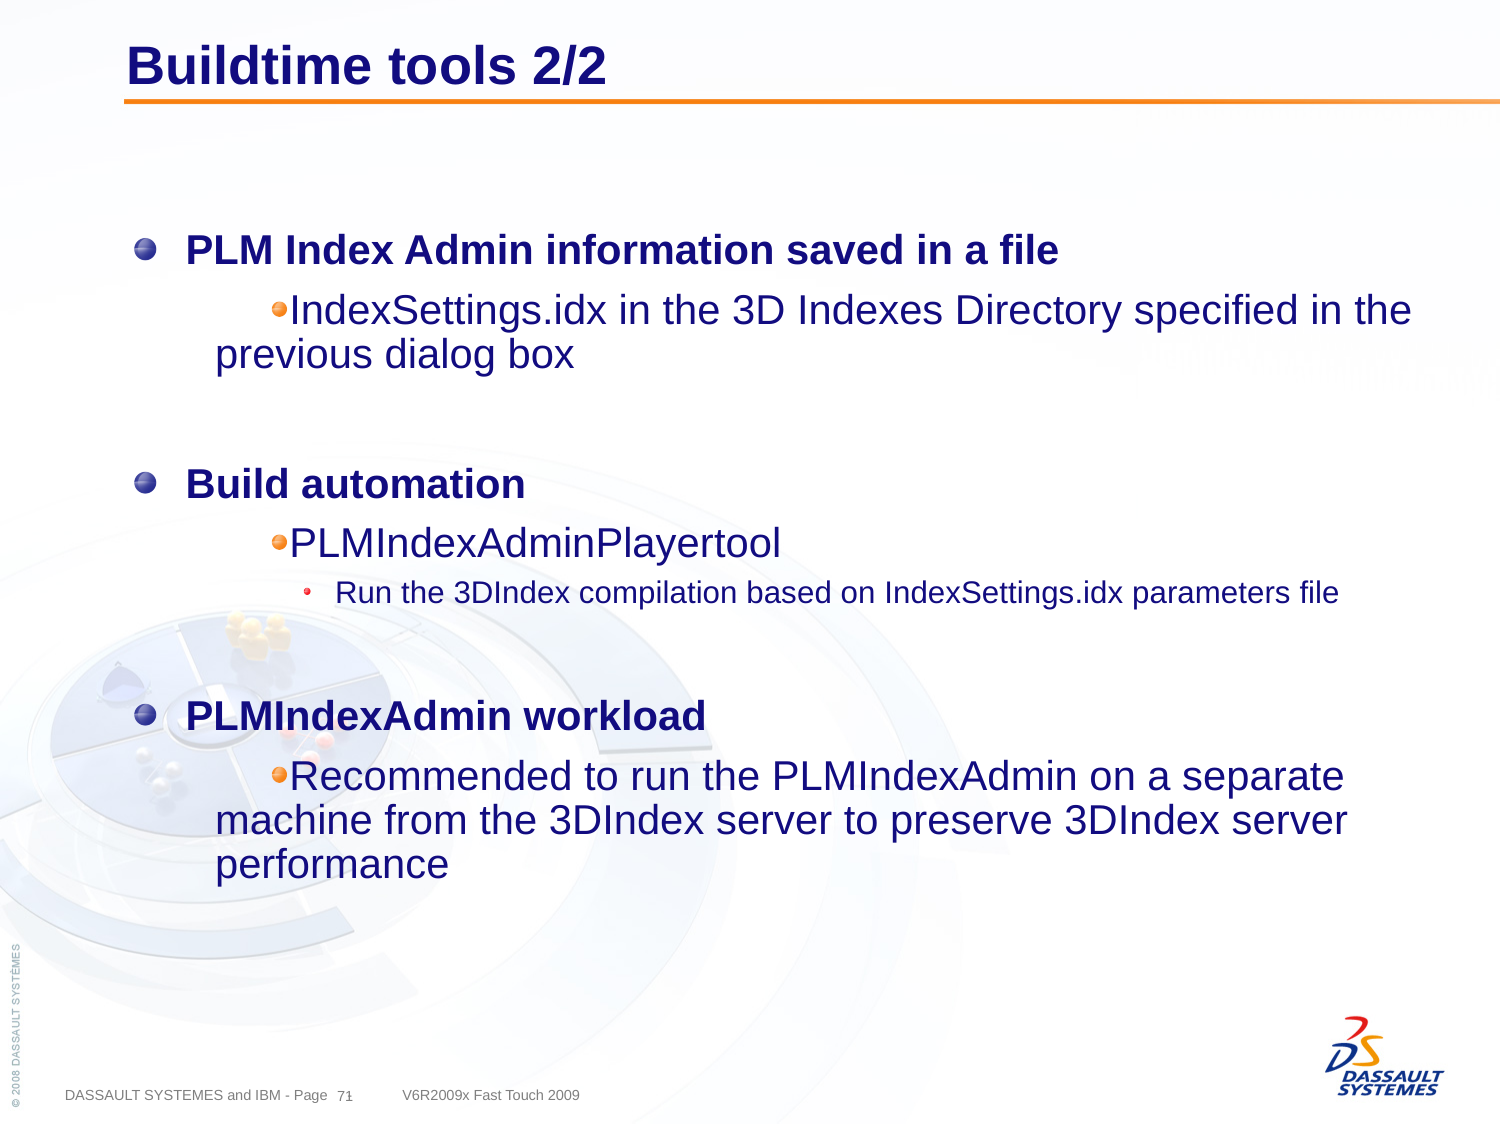

# Buildtime tools 2/2
PLM Index Admin information saved in a file
IndexSettings.idx in the 3D Indexes Directory specified in the previous dialog box

Build automation
PLMIndexAdminPlayertool
Run the 3DIndex compilation based on IndexSettings.idx parameters file

PLMIndexAdmin workload
Recommended to run the PLMIndexAdmin on a separate machine from the 3DIndex server to preserve 3DIndex server performance